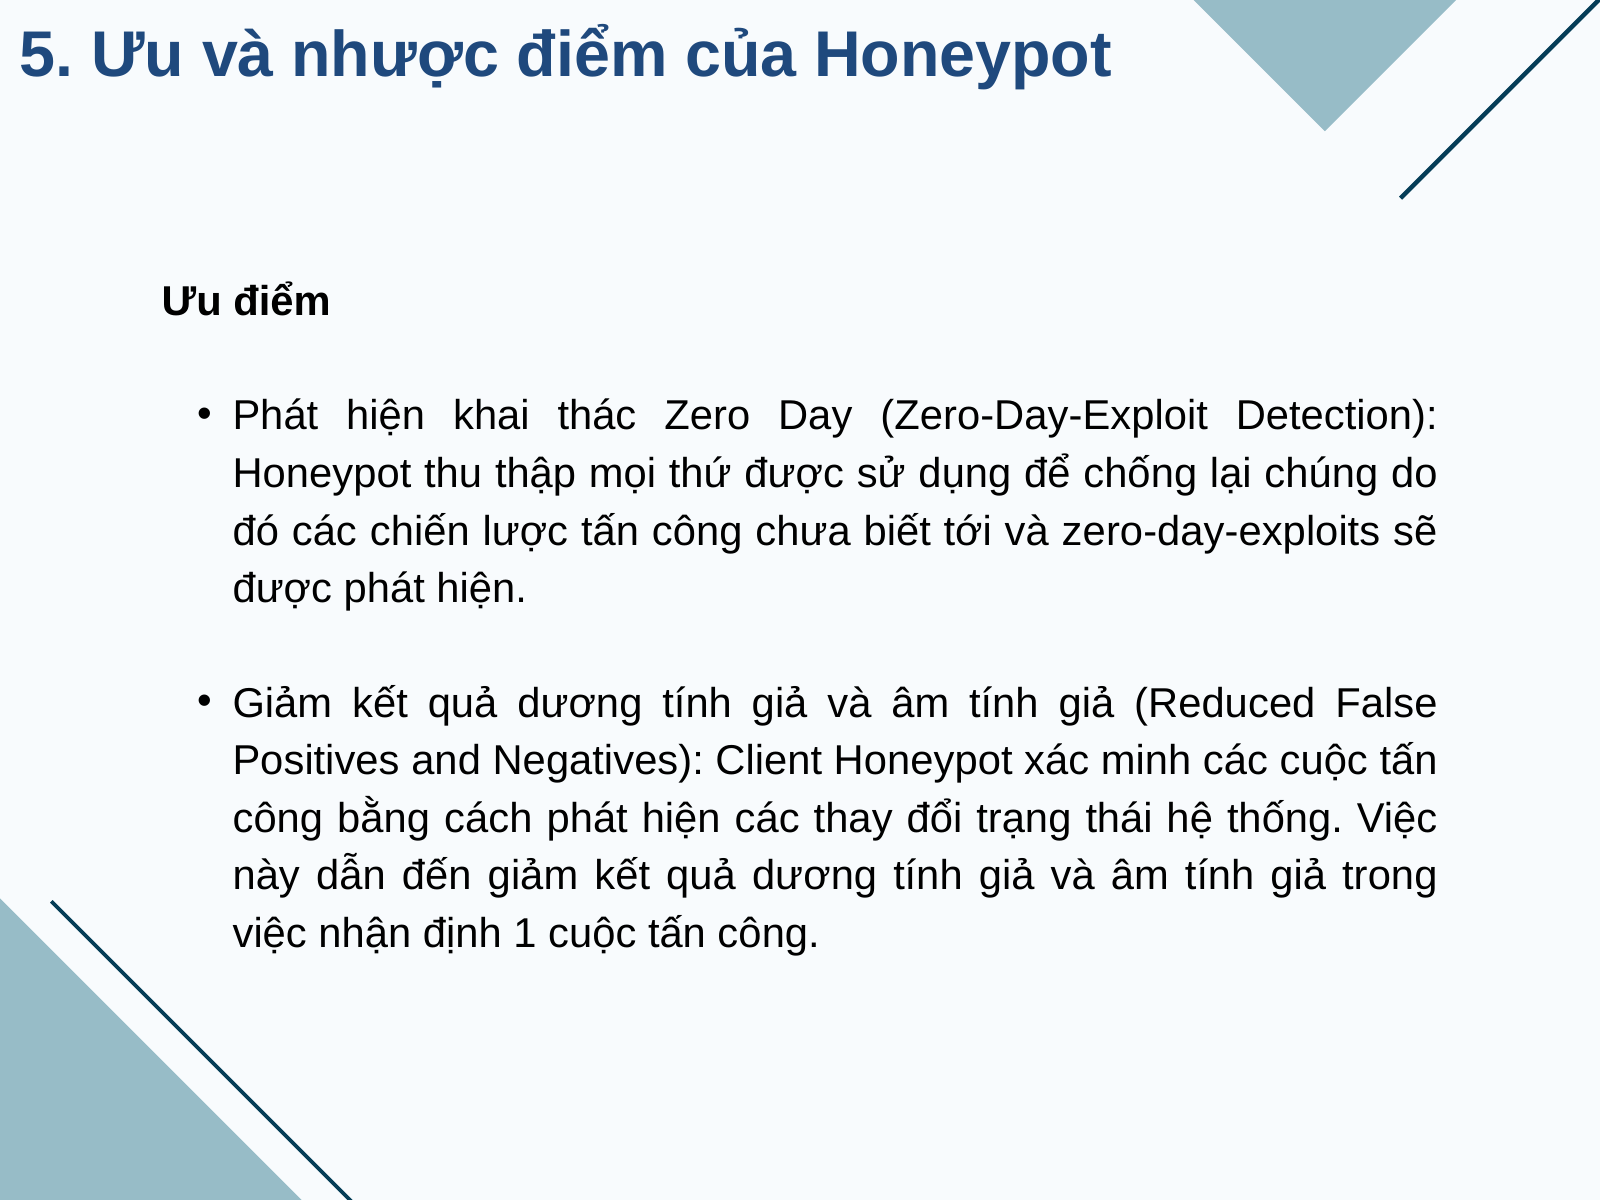

5. Ưu và nhược điểm của Honeypot
Ưu điểm

Phát hiện khai thác Zero Day (Zero-Day-Exploit Detection): Honeypot thu thập mọi thứ được sử dụng để chống lại chúng do đó các chiến lược tấn công chưa biết tới và zero-day-exploits sẽ được phát hiện.

Giảm kết quả dương tính giả và âm tính giả (Reduced False Positives and Negatives): Client Honeypot xác minh các cuộc tấn công bằng cách phát hiện các thay đổi trạng thái hệ thống. Việc này dẫn đến giảm kết quả dương tính giả và âm tính giả trong việc nhận định 1 cuộc tấn công.